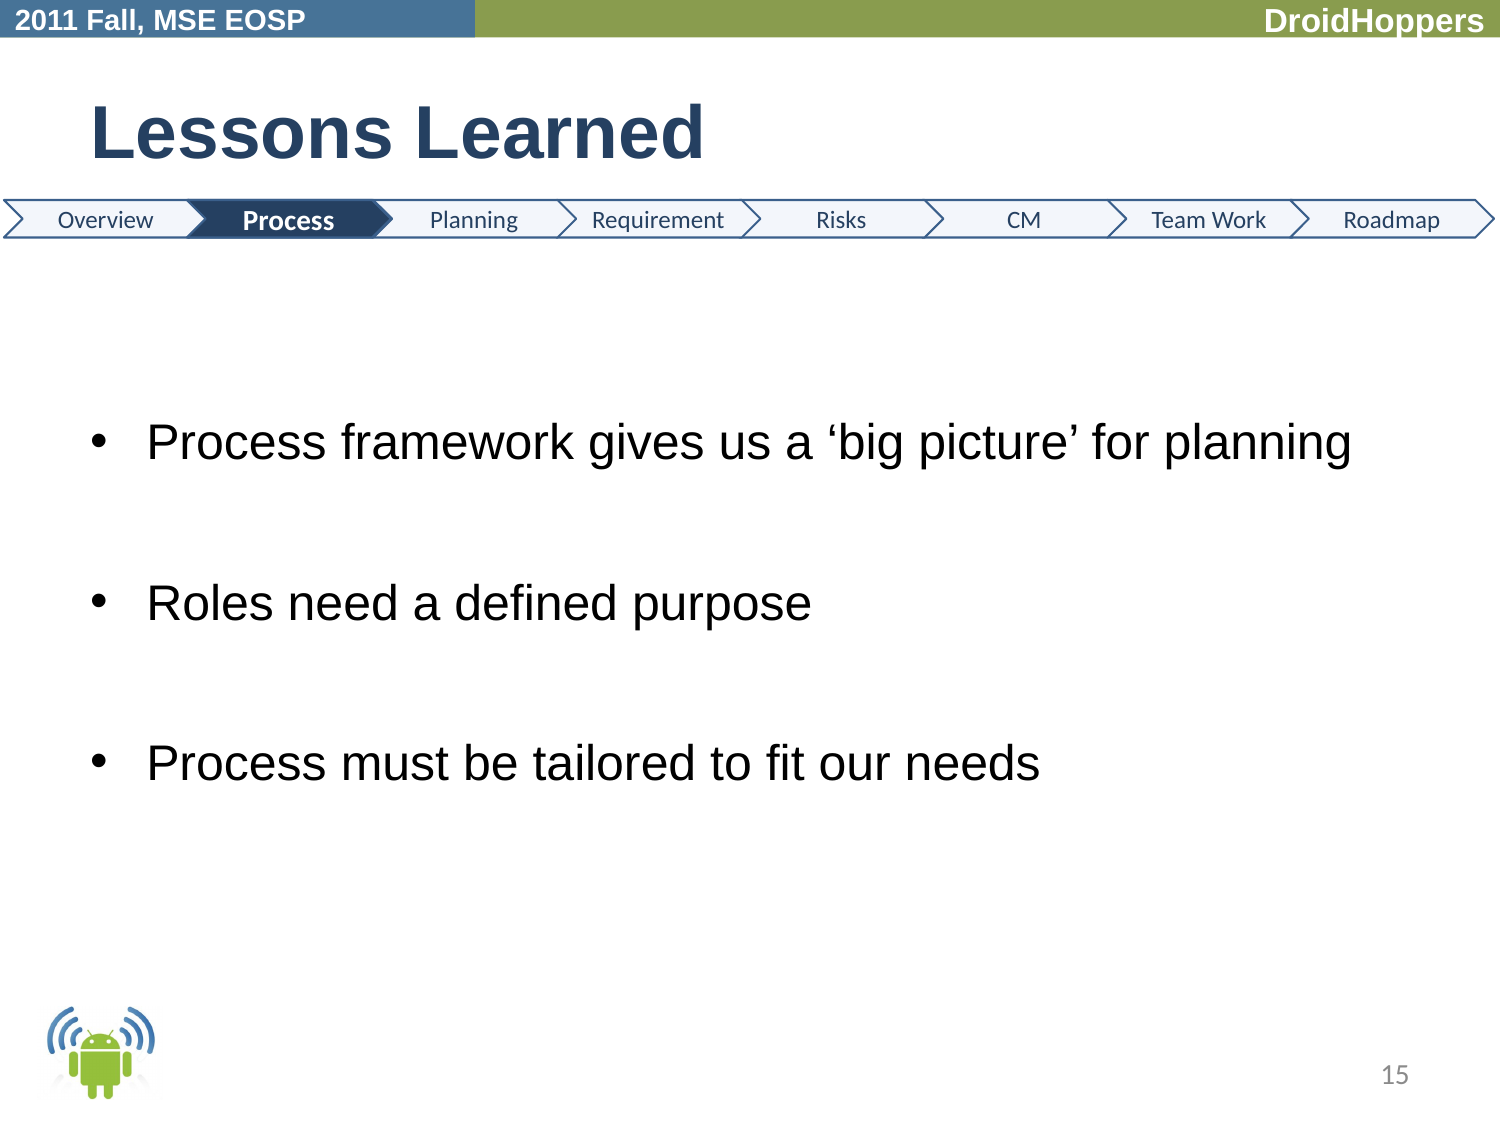

# Lessons Learned
Process
Process framework gives us a ‘big picture’ for planning
Roles need a defined purpose
Process must be tailored to fit our needs

15